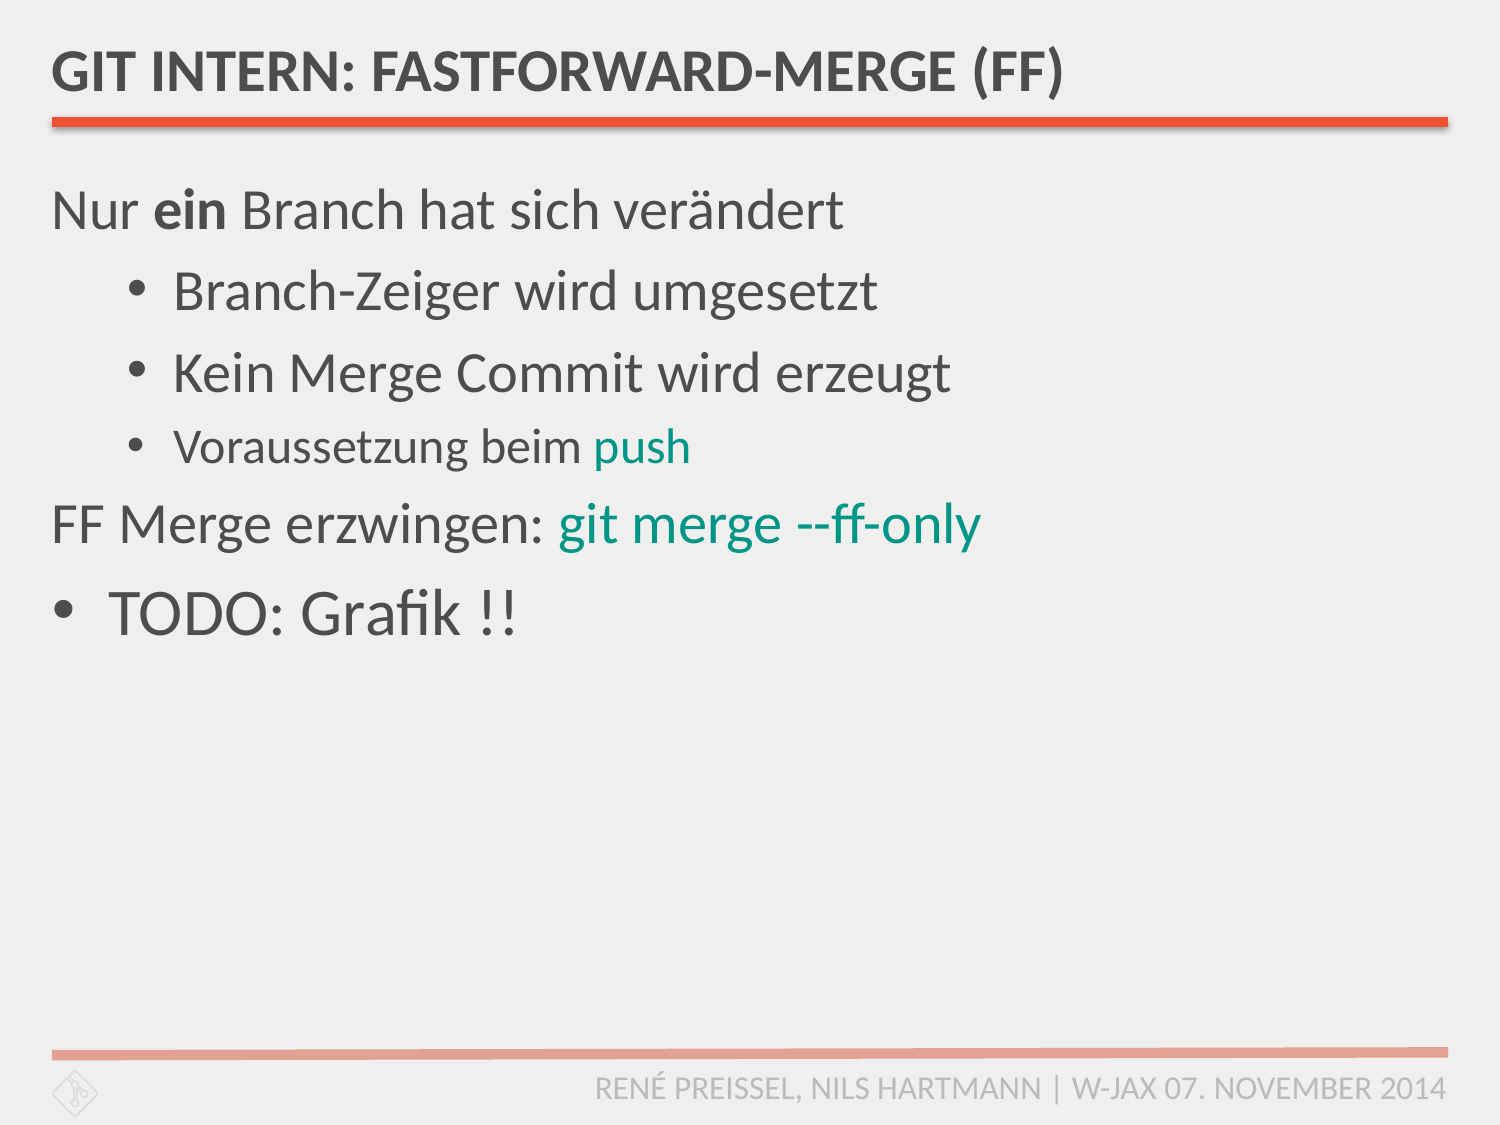

# GIT INTERN: FASTFORWARD-MERGE (FF)
Nur ein Branch hat sich verändert
Branch-Zeiger wird umgesetzt
Kein Merge Commit wird erzeugt
Voraussetzung beim push
FF Merge erzwingen: git merge --ff-only
TODO: Grafik !!